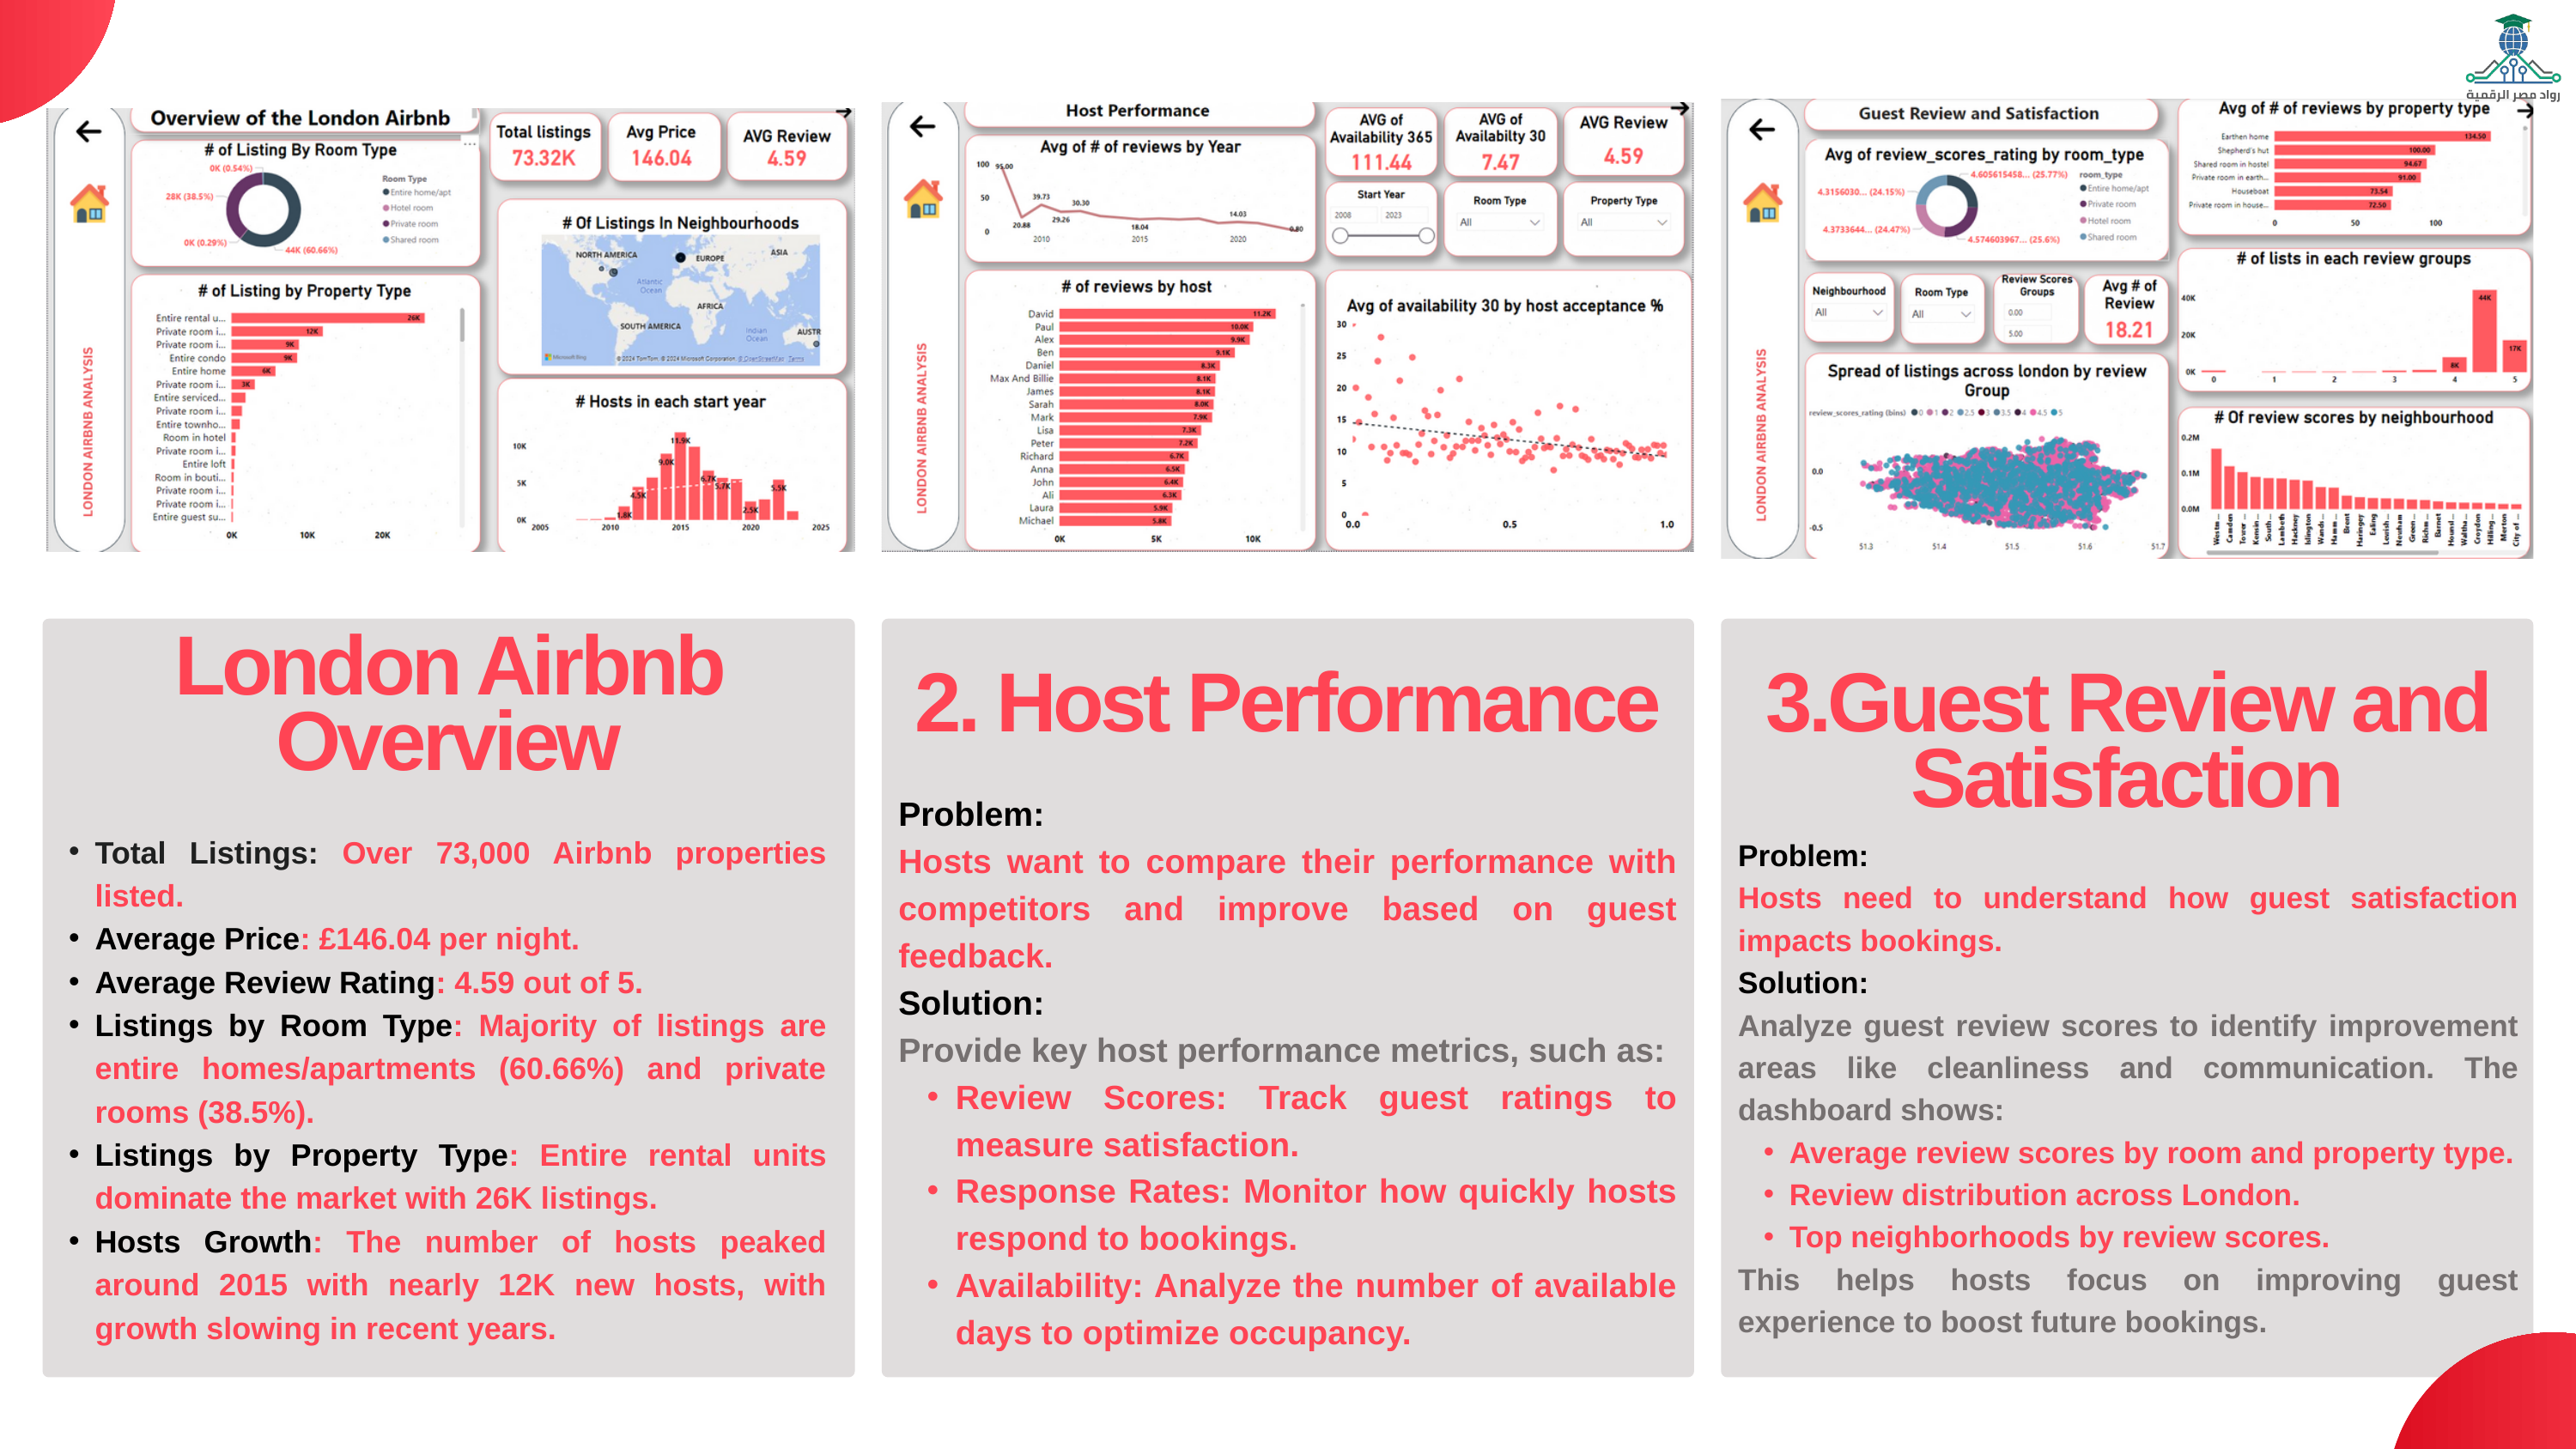

London Airbnb Overview
2. Host Performance
3.Guest Review and Satisfaction
Problem:
Hosts want to compare their performance with competitors and improve based on guest feedback.
Solution:
Provide key host performance metrics, such as:
Review Scores: Track guest ratings to measure satisfaction.
Response Rates: Monitor how quickly hosts respond to bookings.
Availability: Analyze the number of available days to optimize occupancy.

Total Listings: Over 73,000 Airbnb properties listed.
Average Price: £146.04 per night.
Average Review Rating: 4.59 out of 5.
Listings by Room Type: Majority of listings are entire homes/apartments (60.66%) and private rooms (38.5%).
Listings by Property Type: Entire rental units dominate the market with 26K listings.
Hosts Growth: The number of hosts peaked around 2015 with nearly 12K new hosts, with growth slowing in recent years.

Problem:
Hosts need to understand how guest satisfaction impacts bookings.
Solution:
Analyze guest review scores to identify improvement areas like cleanliness and communication. The dashboard shows:
Average review scores by room and property type.
Review distribution across London.
Top neighborhoods by review scores.
This helps hosts focus on improving guest experience to boost future bookings.